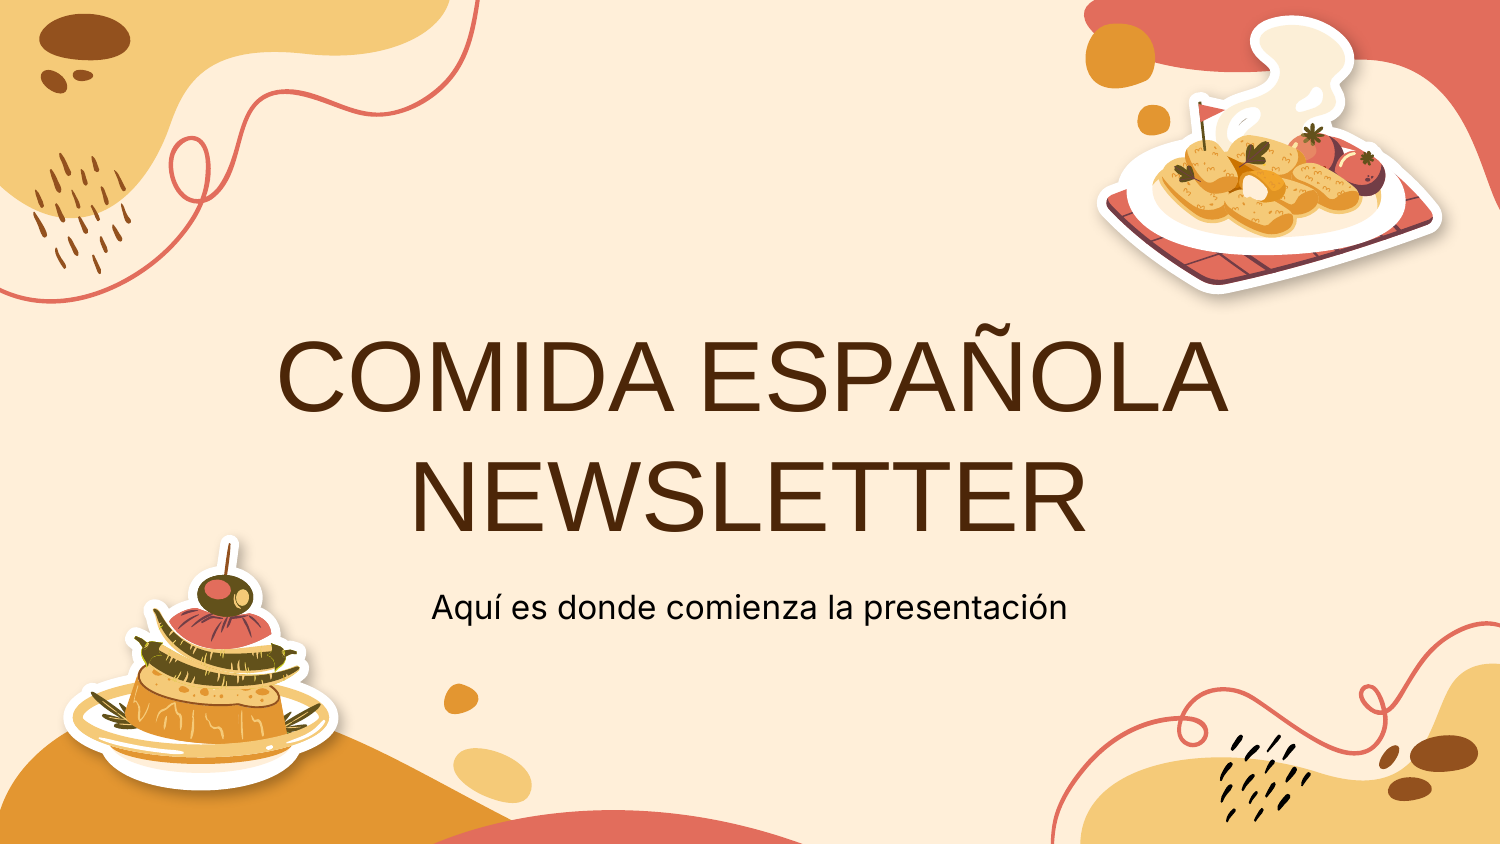

# COMIDA ESPAÑOLA NEWSLETTER

Aquí es donde comienza la presentación